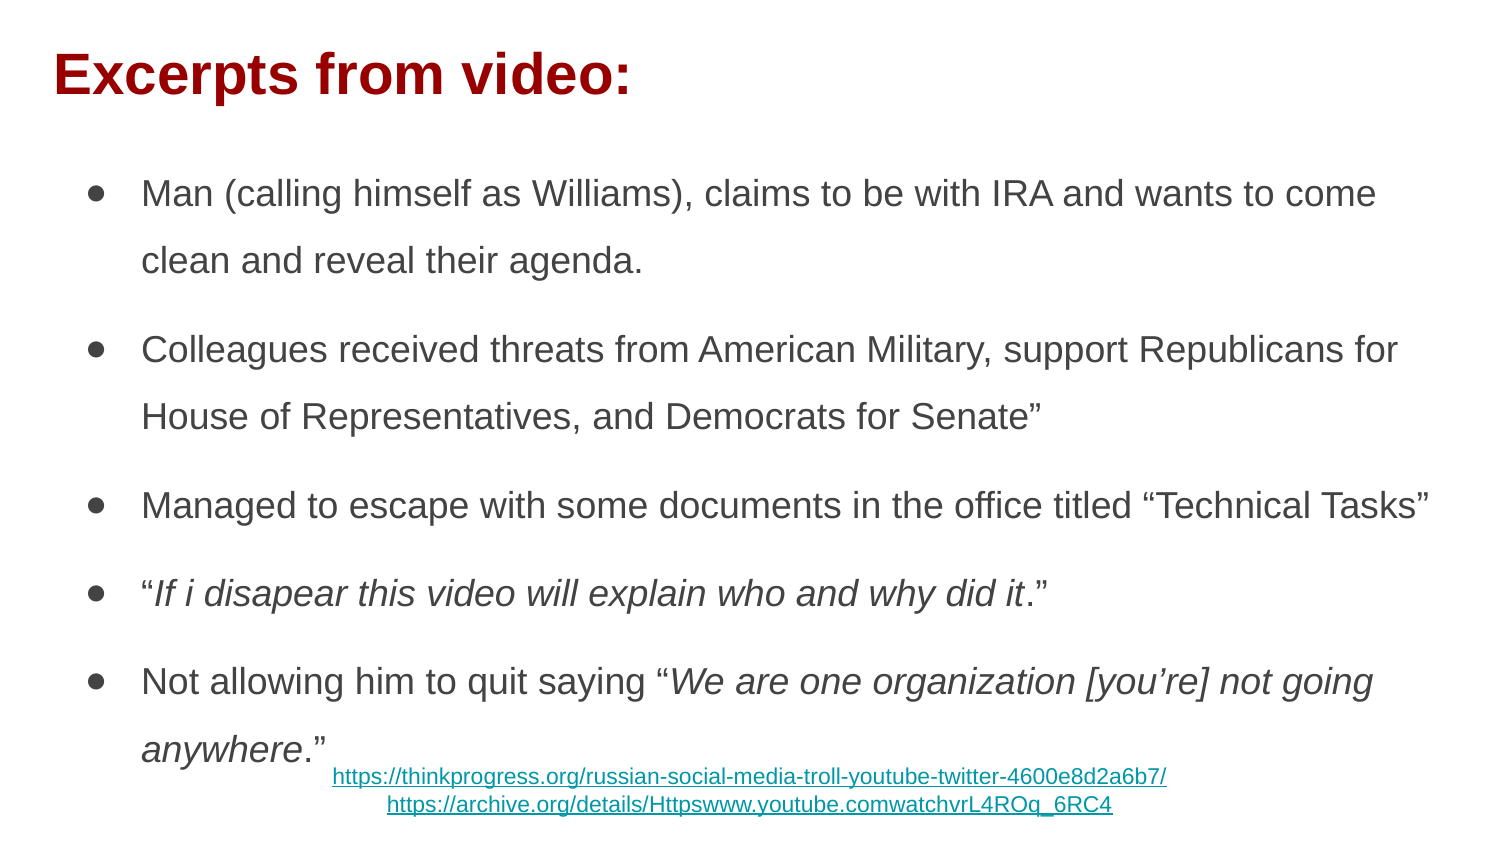

# Excerpts from video:
Man (calling himself as Williams), claims to be with IRA and wants to come clean and reveal their agenda.
Colleagues received threats from American Military, support Republicans for House of Representatives, and Democrats for Senate”
Managed to escape with some documents in the office titled “Technical Tasks”
“If i disapear this video will explain who and why did it.”
Not allowing him to quit saying “We are one organization [you’re] not going anywhere.”

https://thinkprogress.org/russian-social-media-troll-youtube-twitter-4600e8d2a6b7/
https://archive.org/details/Httpswww.youtube.comwatchvrL4ROq_6RC4